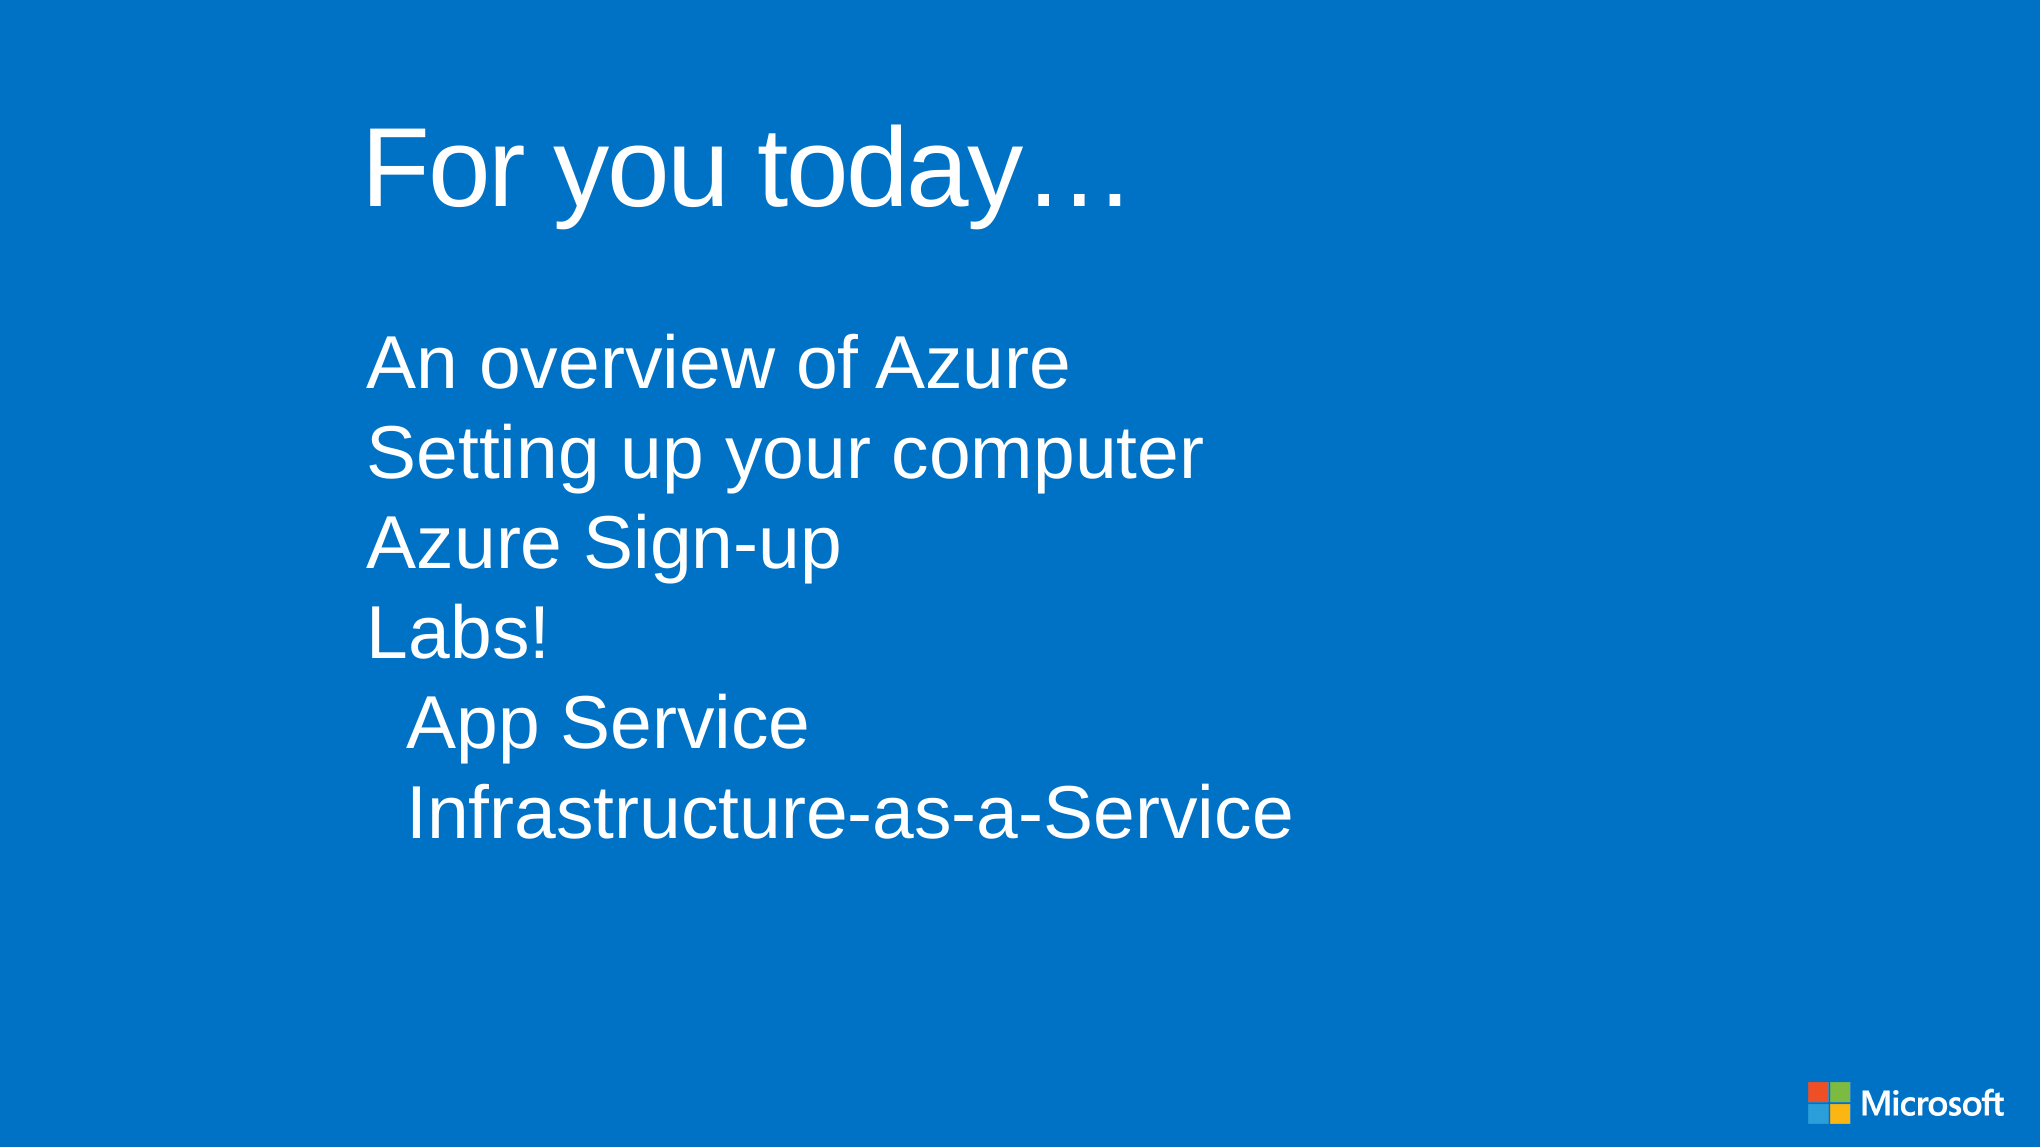

# For you today…
An overview of Azure
Setting up your computer
Azure Sign-up
Labs!
App Service
Infrastructure-as-a-Service